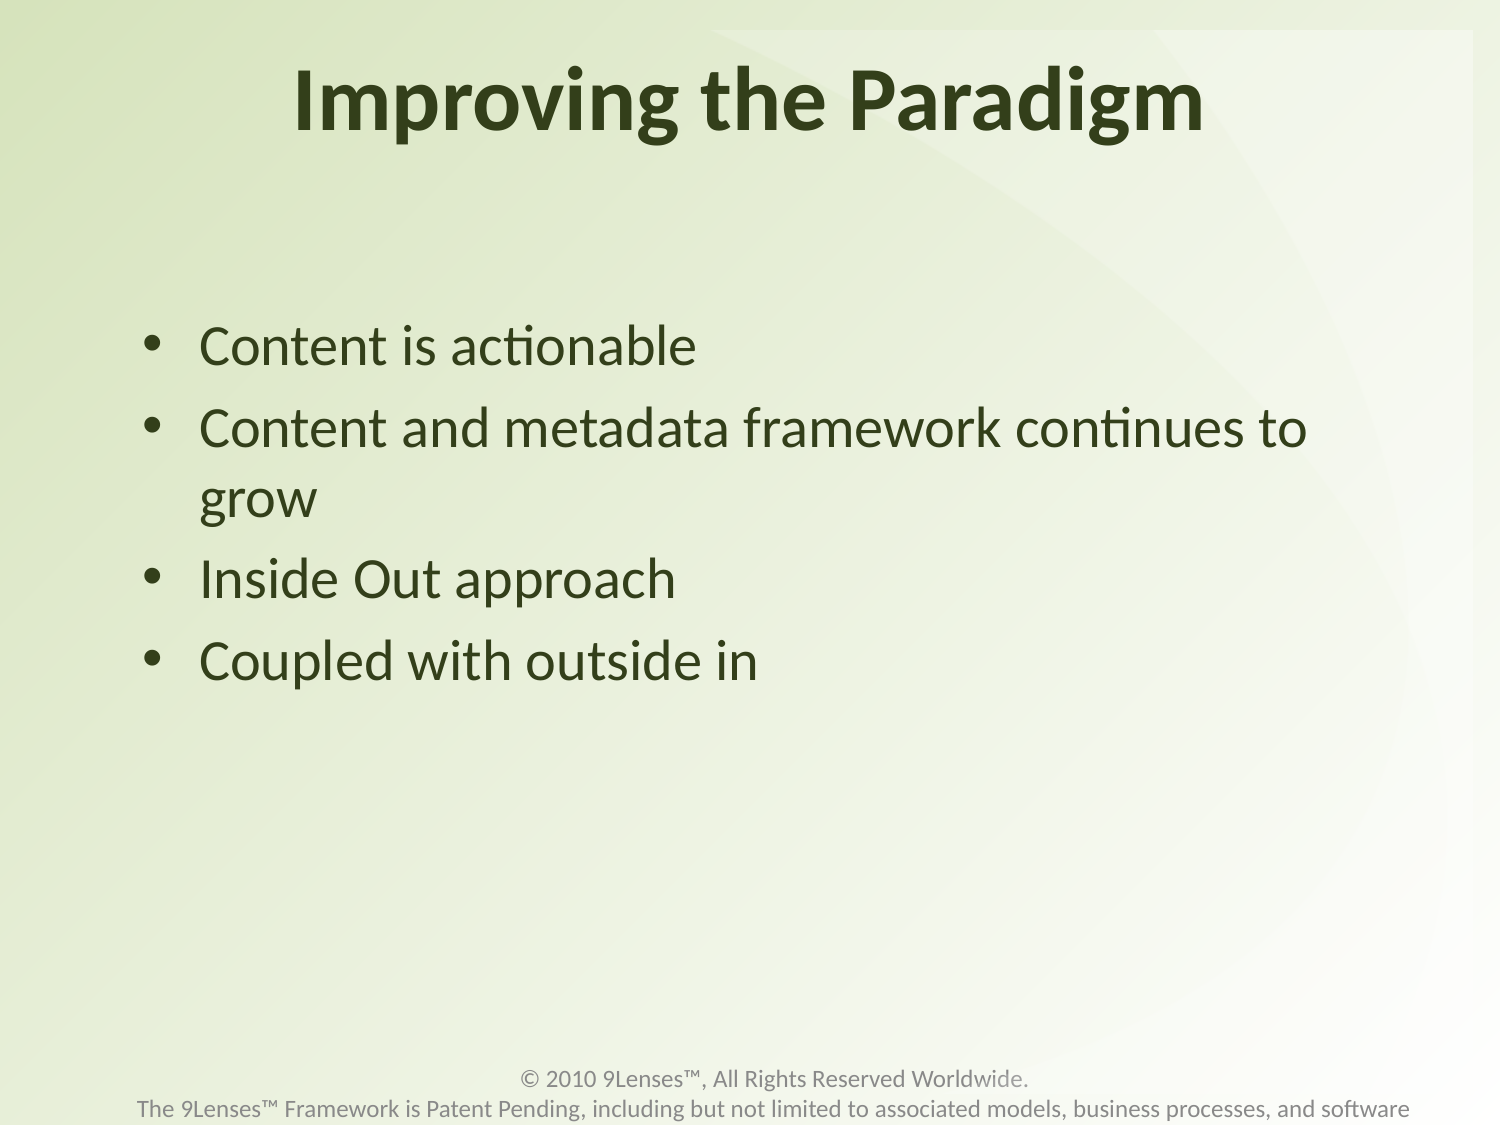

# Improving the Paradigm
Content is actionable
Content and metadata framework continues to grow
Inside Out approach
Coupled with outside in